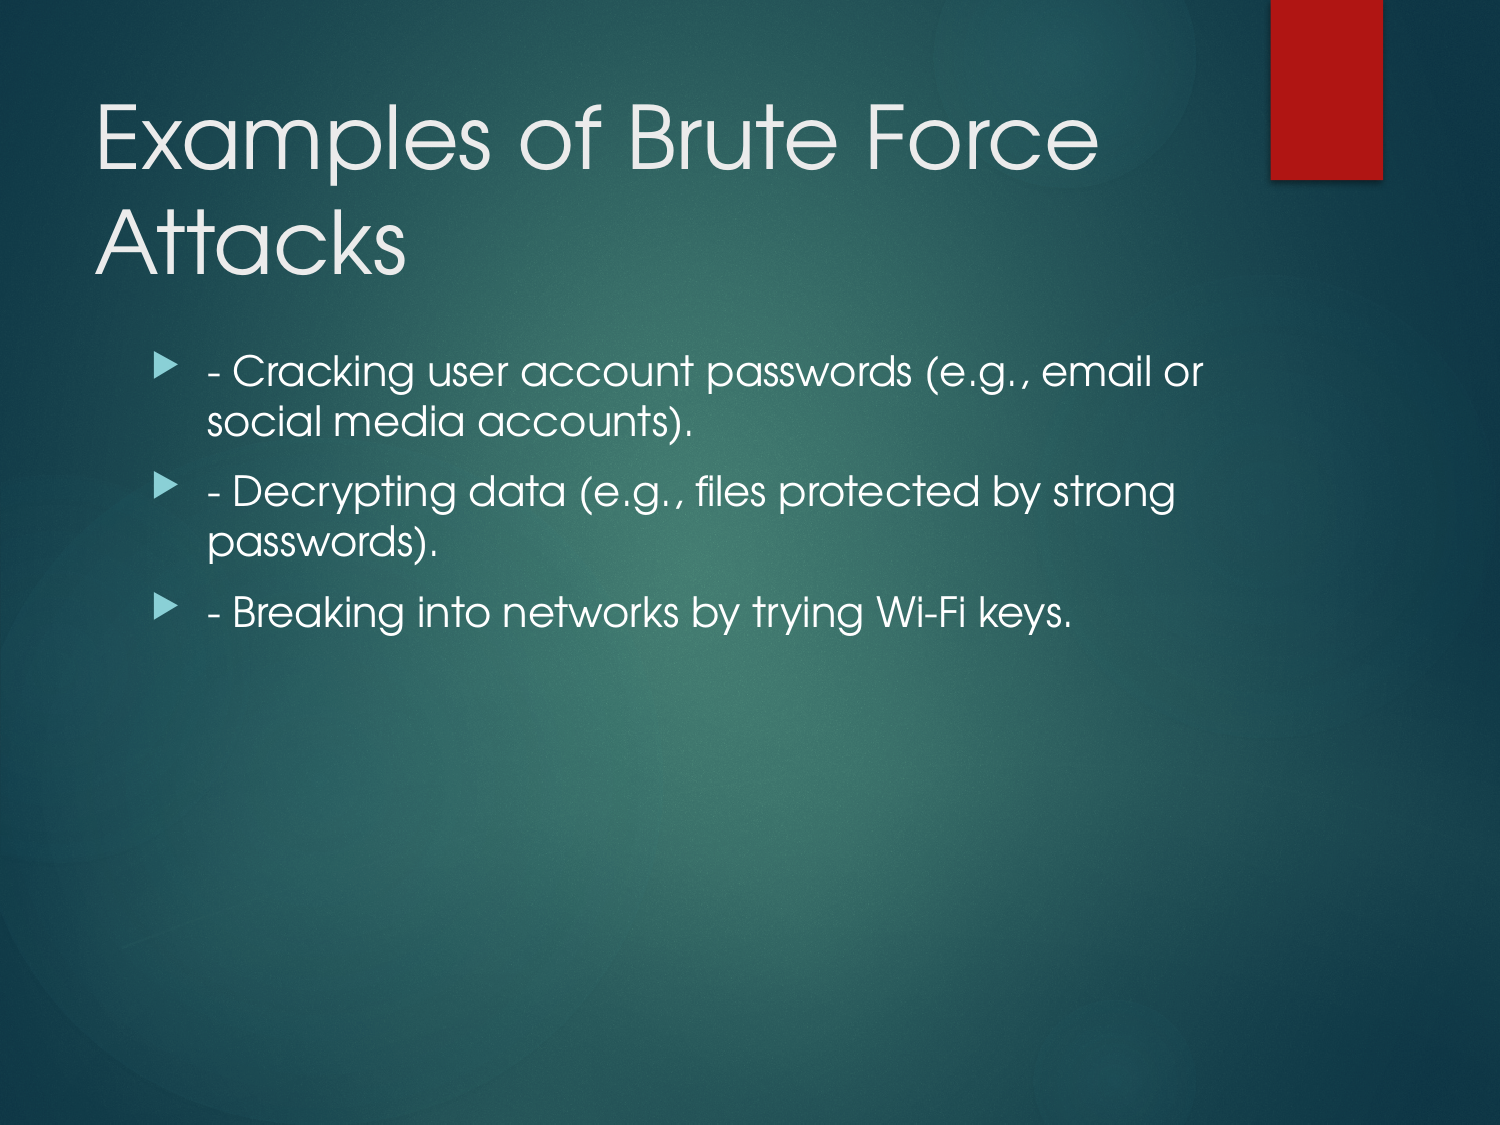

# Examples of Brute Force Attacks
- Cracking user account passwords (e.g., email or social media accounts).
- Decrypting data (e.g., files protected by strong passwords).
- Breaking into networks by trying Wi-Fi keys.